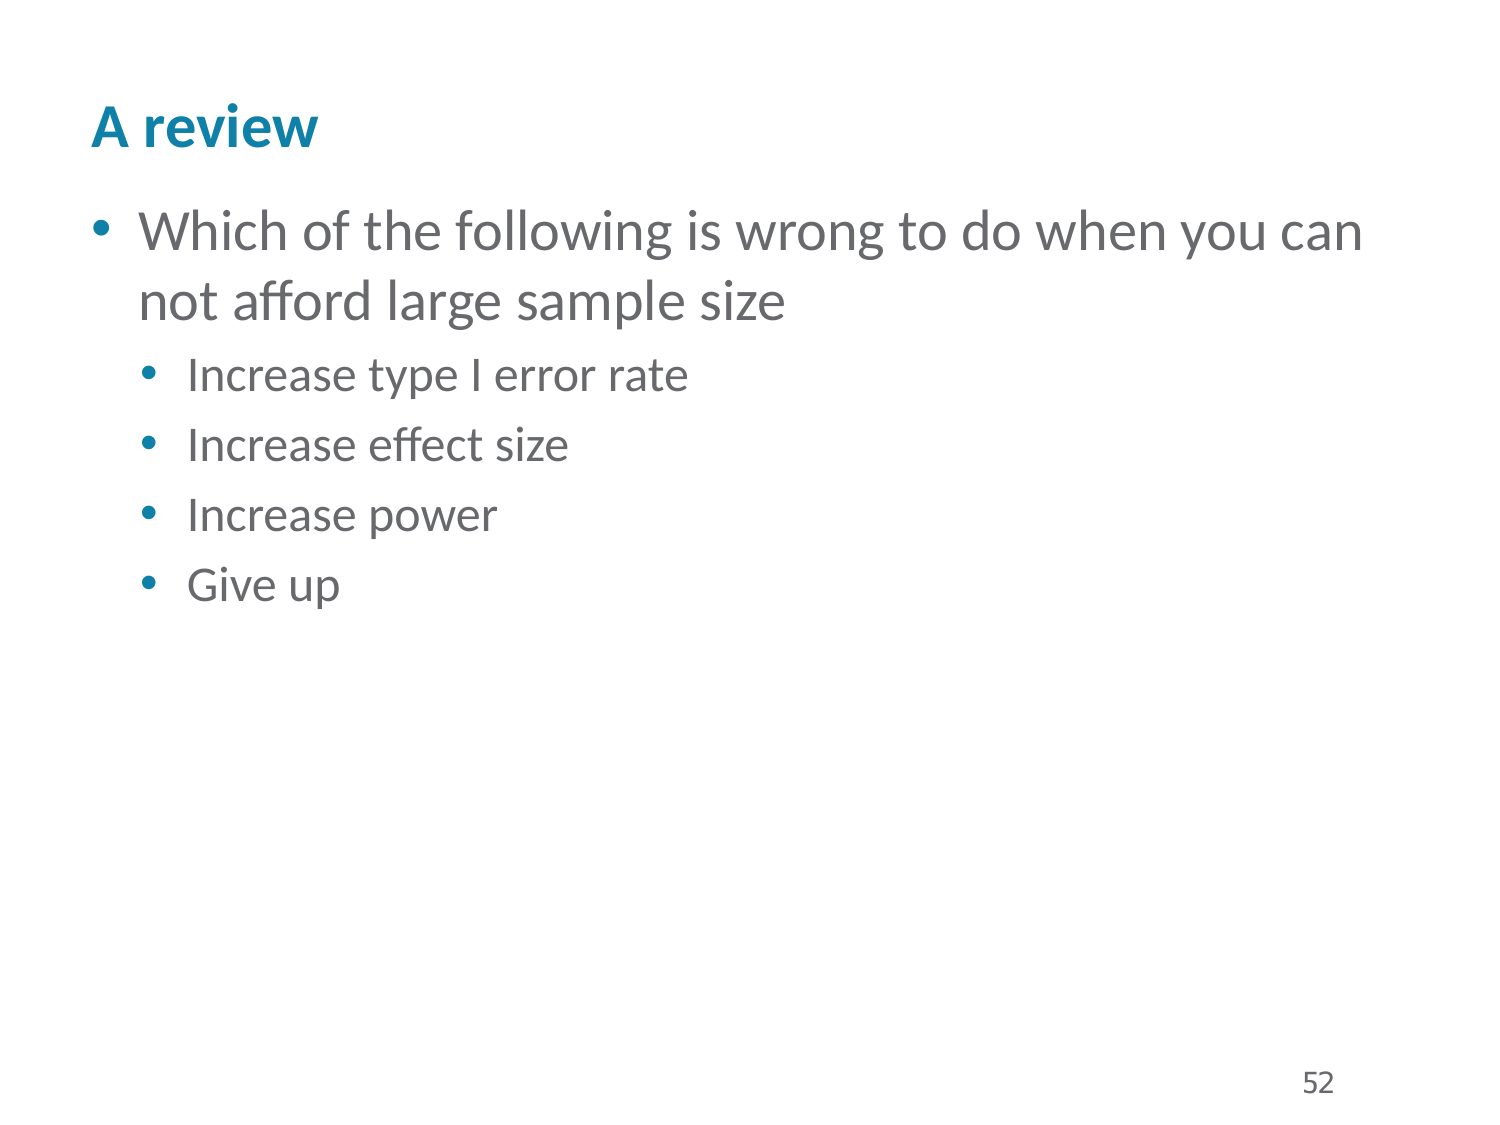

# A review
Which of the following is wrong to do when you can not afford large sample size
Increase type I error rate
Increase effect size
Increase power
Give up
52